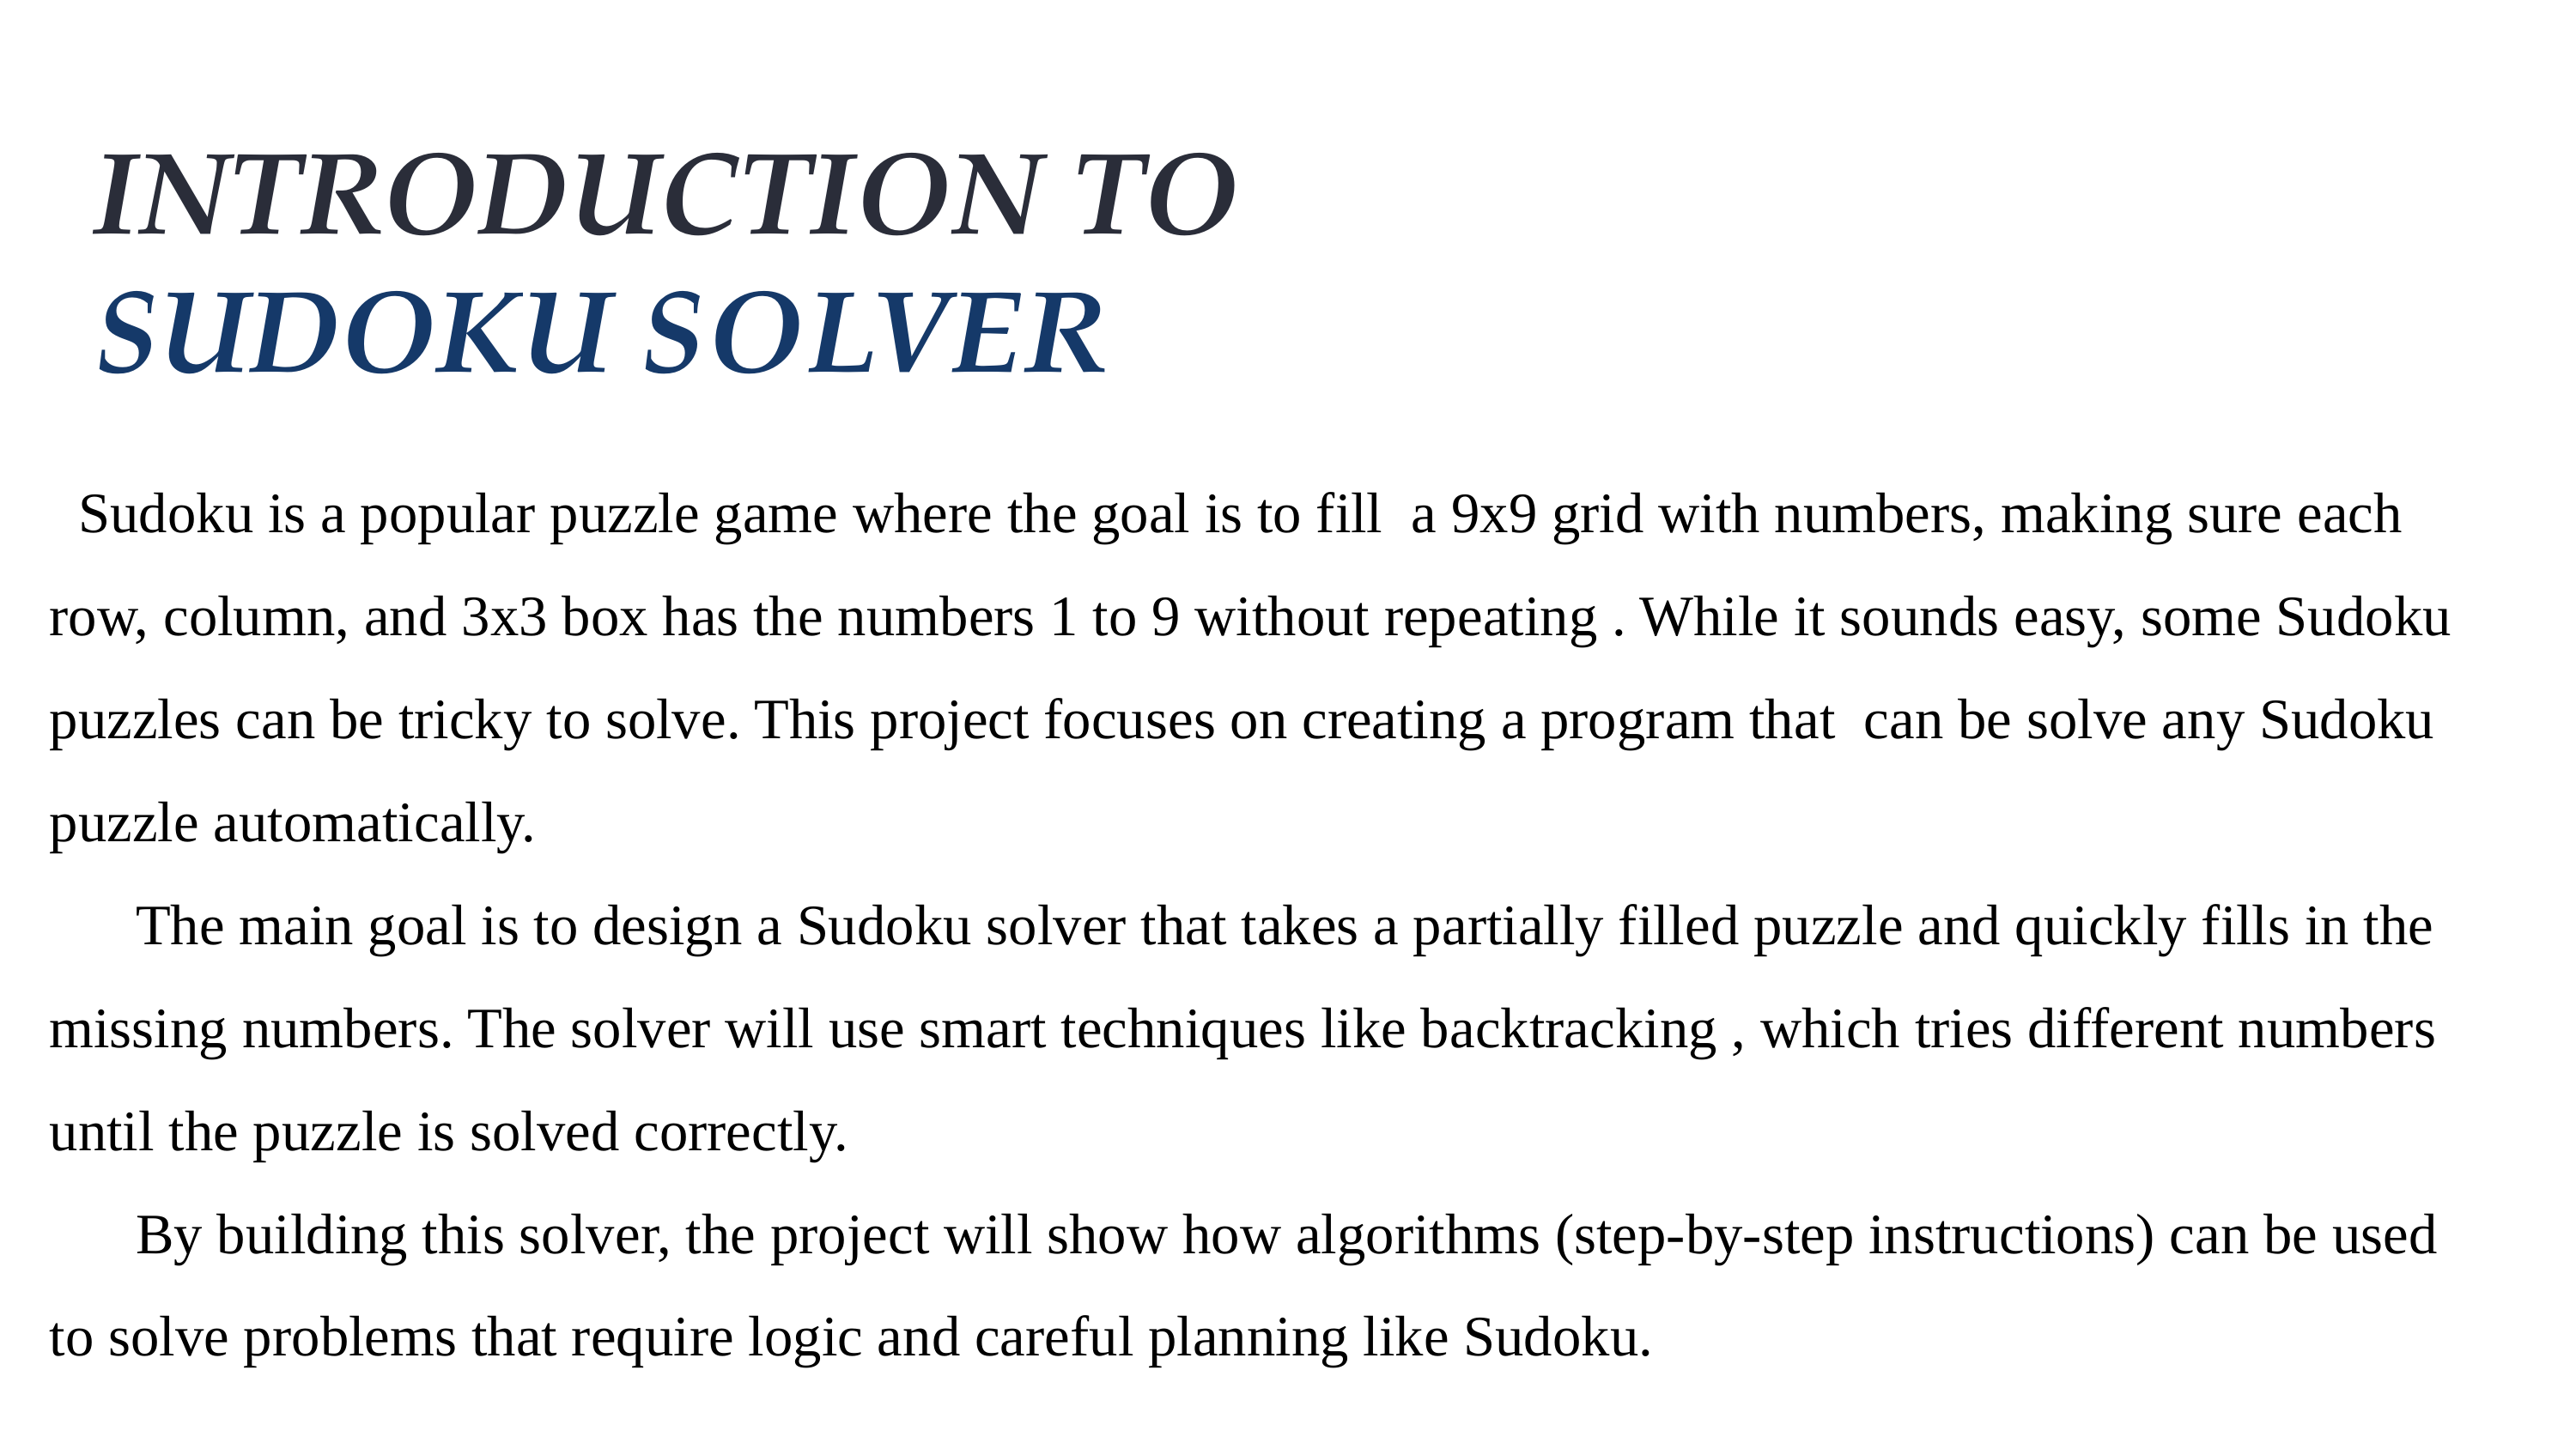

# INTRODUCTION TO SUDOKU SOLVER
  Sudoku is a popular puzzle game where the goal is to fill  a 9x9 grid with numbers, making sure each row, column, and 3x3 box has the numbers 1 to 9 without repeating . While it sounds easy, some Sudoku puzzles can be tricky to solve. This project focuses on creating a program that  can be solve any Sudoku puzzle automatically.
      The main goal is to design a Sudoku solver that takes a partially filled puzzle and quickly fills in the missing numbers. The solver will use smart techniques like backtracking , which tries different numbers until the puzzle is solved correctly.
      By building this solver, the project will show how algorithms (step-by-step instructions) can be used to solve problems that require logic and careful planning like Sudoku.